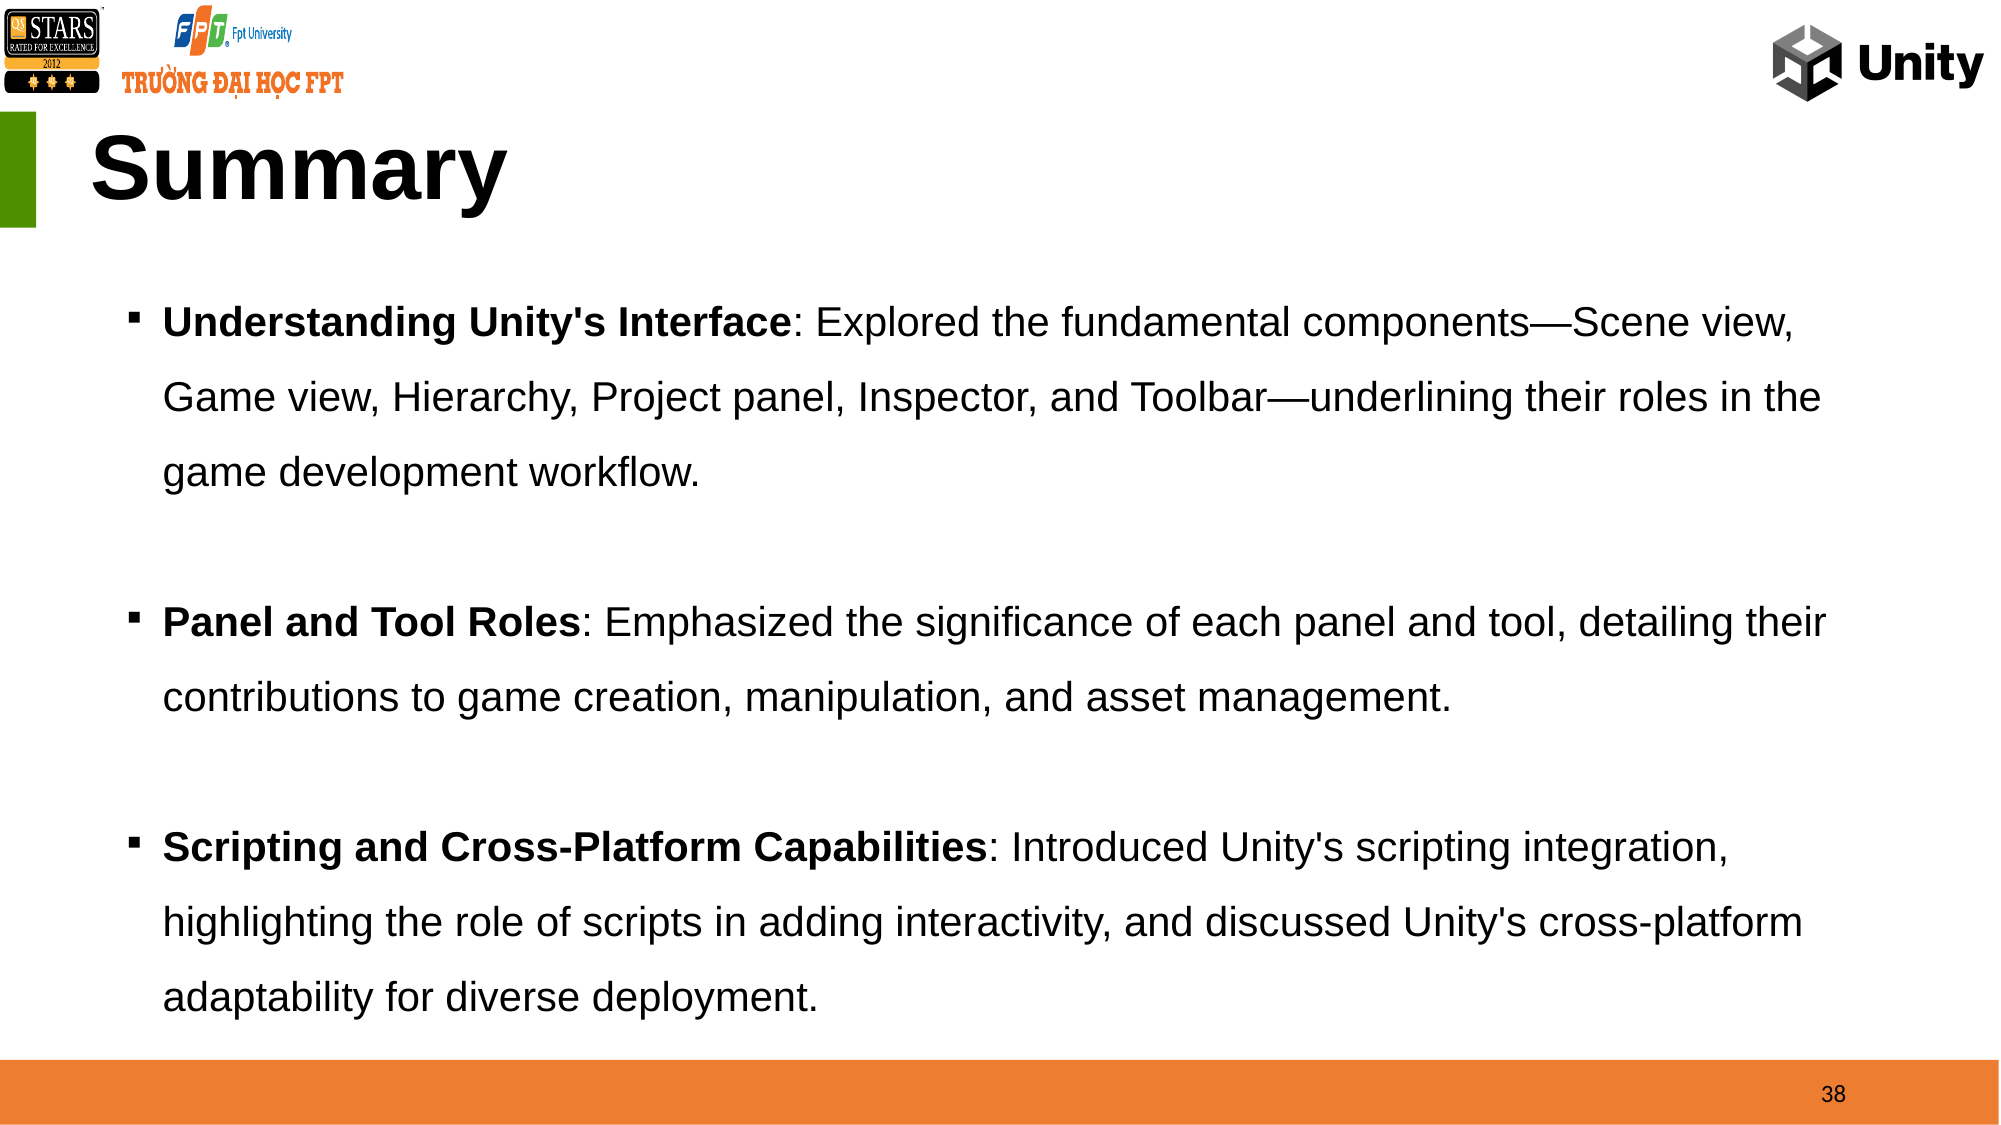

Summary

Understanding Unity's Interface: Explored the fundamental components—Scene view, Game view, Hierarchy, Project panel, Inspector, and Toolbar—underlining their roles in the game development workflow.

Panel and Tool Roles: Emphasized the significance of each panel and tool, detailing their contributions to game creation, manipulation, and asset management.

Scripting and Cross-Platform Capabilities: Introduced Unity's scripting integration, highlighting the role of scripts in adding interactivity, and discussed Unity's cross-platform adaptability for diverse deployment.
38